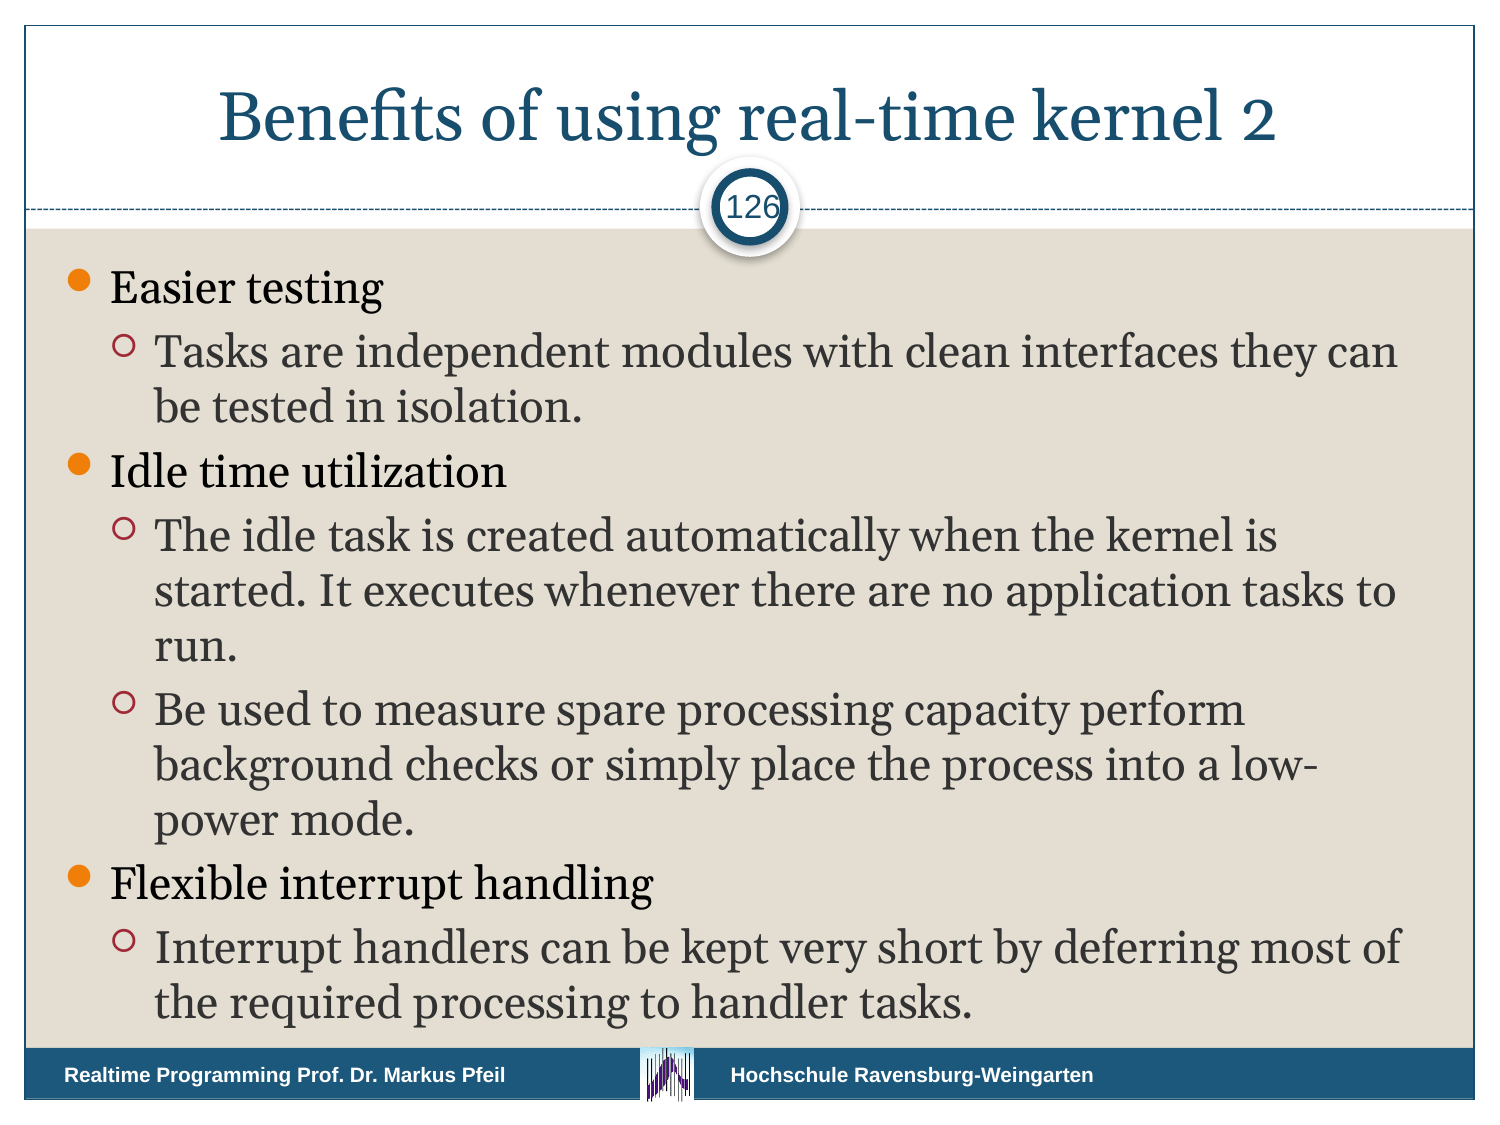

# Benefits of using real-time kernel 2
126
Easier testing
Tasks are independent modules with clean interfaces they can be tested in isolation.
Idle time utilization
The idle task is created automatically when the kernel is started. It executes whenever there are no application tasks to run.
Be used to measure spare processing capacity perform background checks or simply place the process into a low-power mode.
Flexible interrupt handling
Interrupt handlers can be kept very short by deferring most of the required processing to handler tasks.
Realtime Programming Prof. Dr. Markus Pfeil